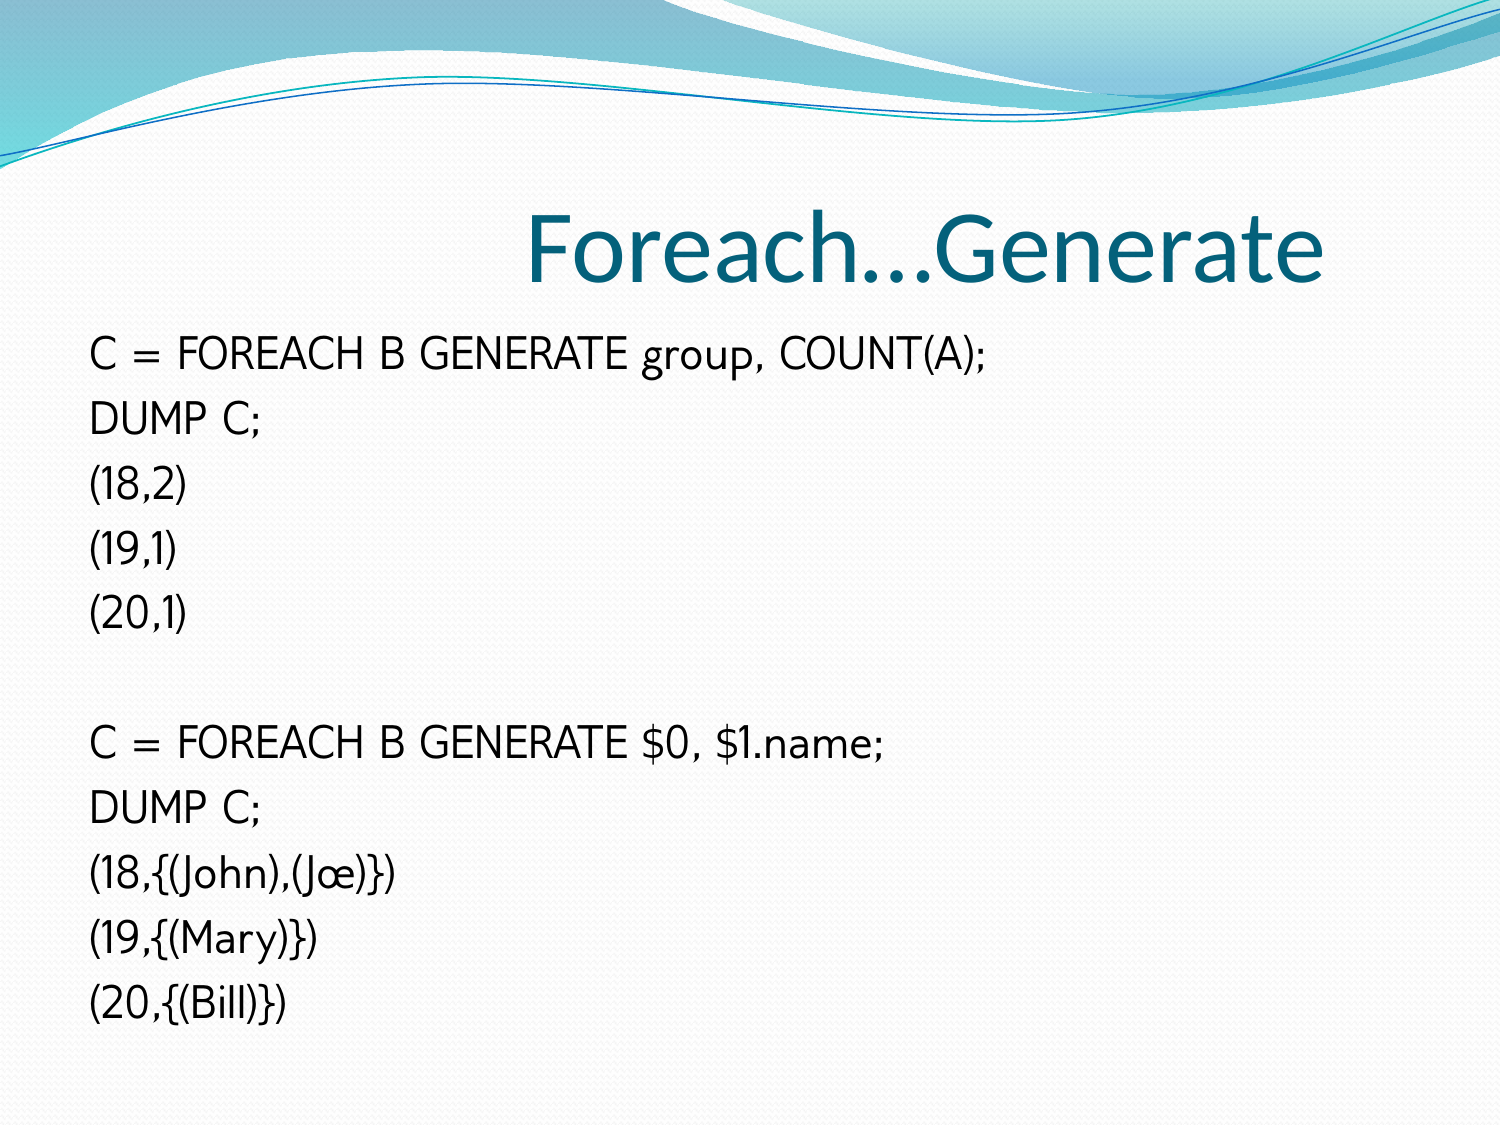

# Foreach…Generate
C = FOREACH B GENERATE group, COUNT(A);
DUMP C;
(18,2)
(19,1)
(20,1)

C = FOREACH B GENERATE $0, $1.name;
DUMP C;
(18,{(John),(Joe)})
(19,{(Mary)})
(20,{(Bill)})